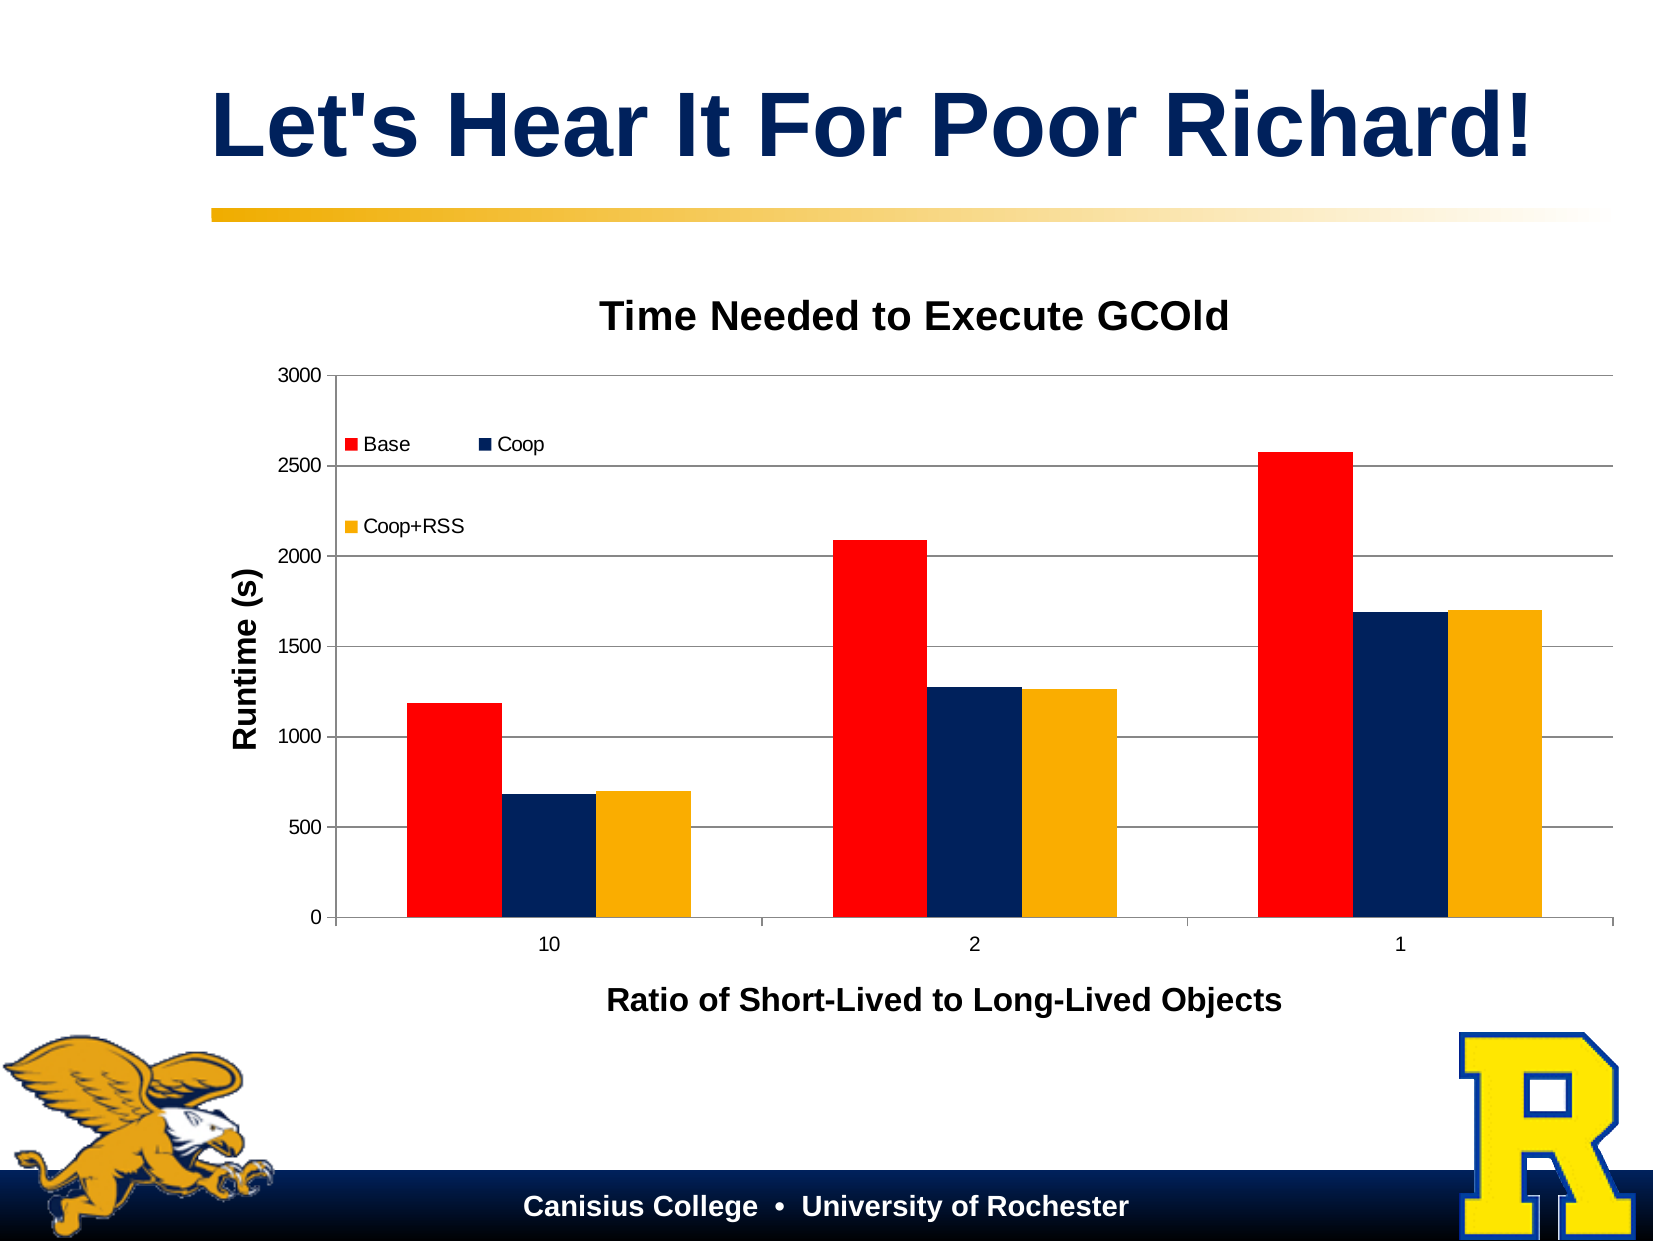

# Let's Hear It For Poor Richard!

### Chart: Time Needed to Execute GCOld

| Category | Base | Coop | Coop+RSS |
|---|---|---|---|
| 10.0 | 1186.6 | 682.0 | 698.75 |
| 2.0 | 2087.6 | 1276.0 | 1264.8 |
| 1.0 | 2575.8 | 1688.2 | 1700.2 |